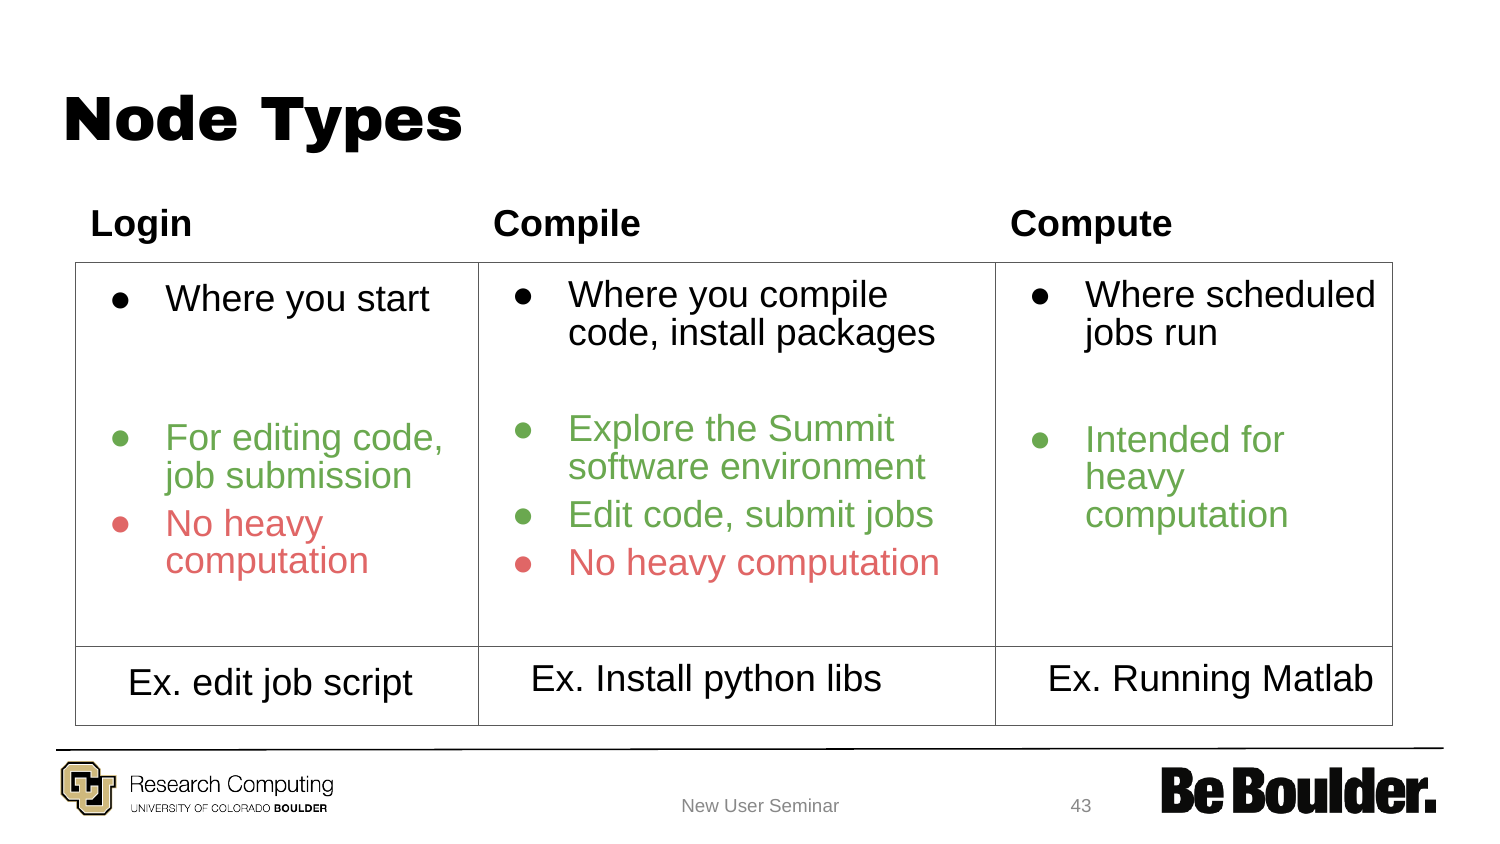

# Node Types
| Login | Compile | Compute |
| --- | --- | --- |
| Where you start For editing code, job submission No heavy computation | Where you compile code, install packages Explore the Summit software environment Edit code, submit jobs No heavy computation | Where scheduled jobs run Intended for heavy computation |
| Ex. edit job script | Ex. Install python libs | Ex. Running Matlab |
New User Seminar
43